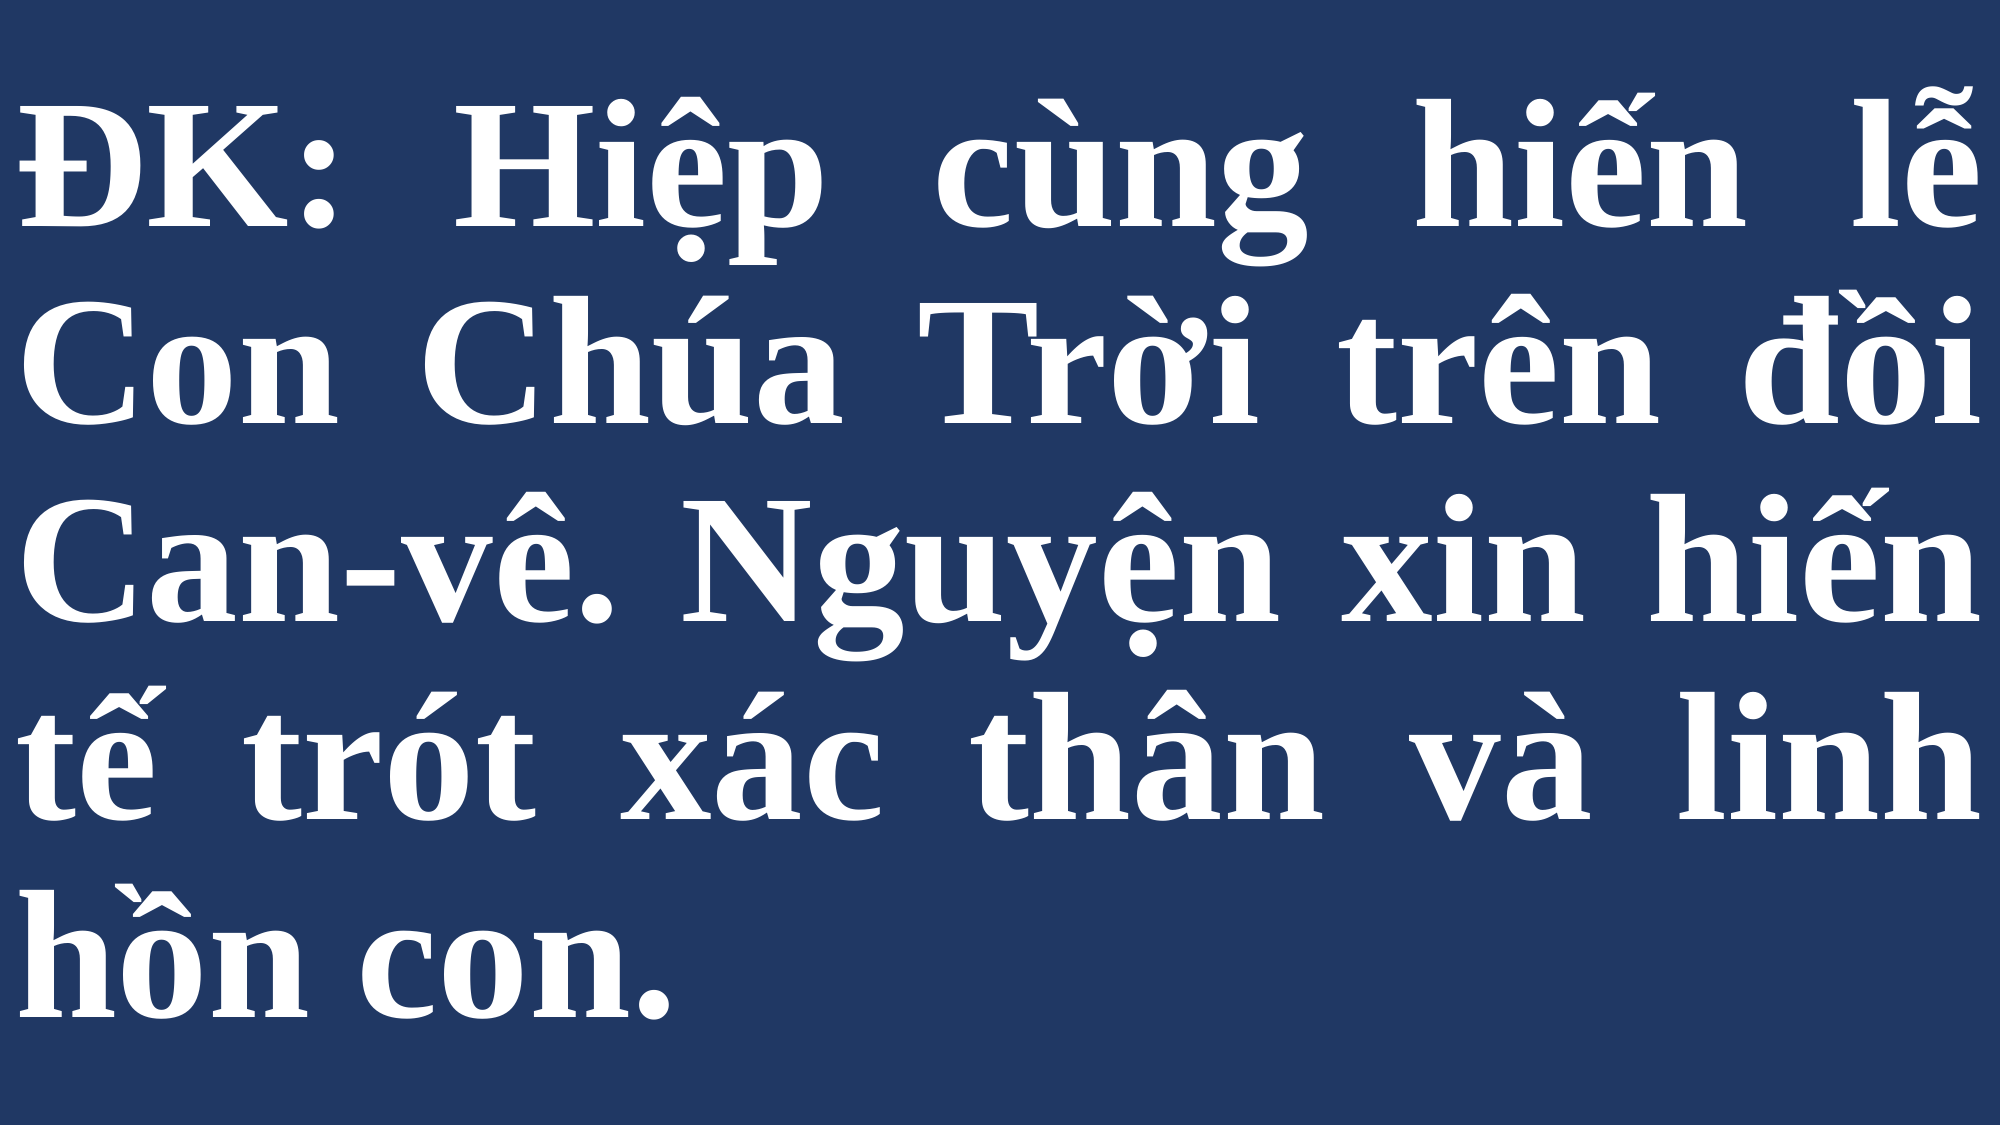

# ĐK: Hiệp cùng hiến lễ Con Chúa Trời trên đồi Can-vê. Nguyện xin hiến tế trót xác thân và linh hồn con.